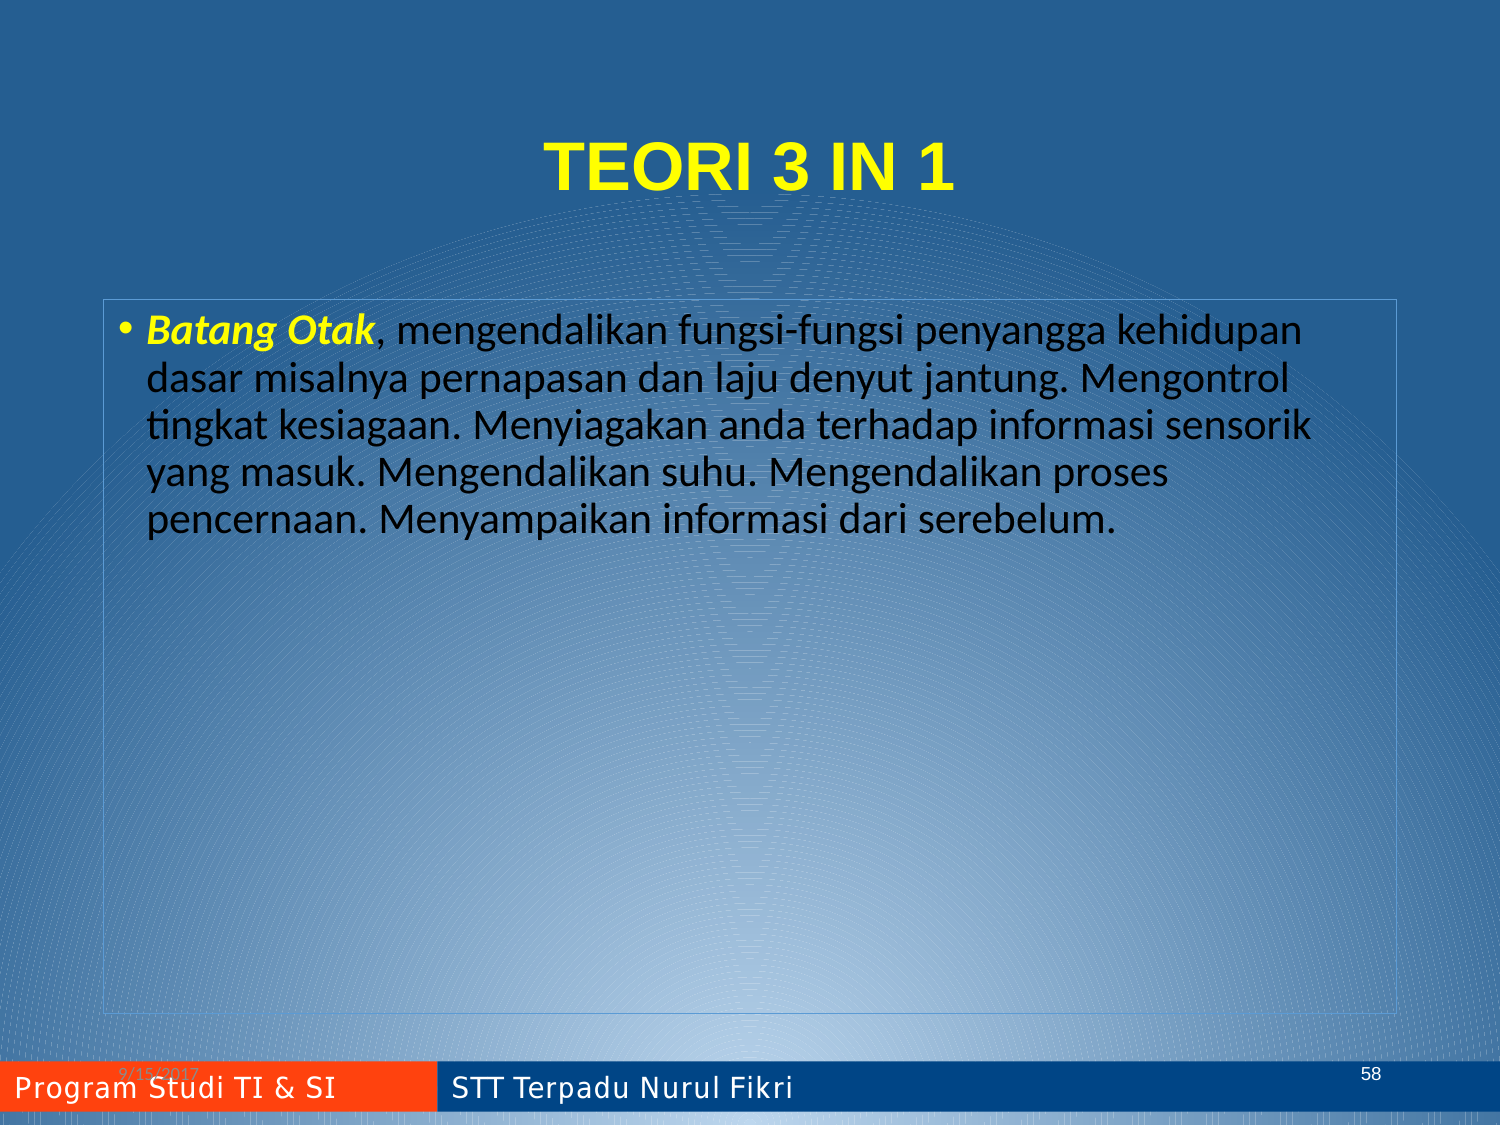

# TEORI 3 IN 1
Batang Otak, mengendalikan fungsi-fungsi penyangga kehidupan dasar misalnya pernapasan dan laju denyut jantung. Mengontrol tingkat kesiagaan. Menyiagakan anda terhadap informasi sensorik yang masuk. Mengendalikan suhu. Mengendalikan proses pencernaan. Menyampaikan informasi dari serebelum.
9/15/2017
58